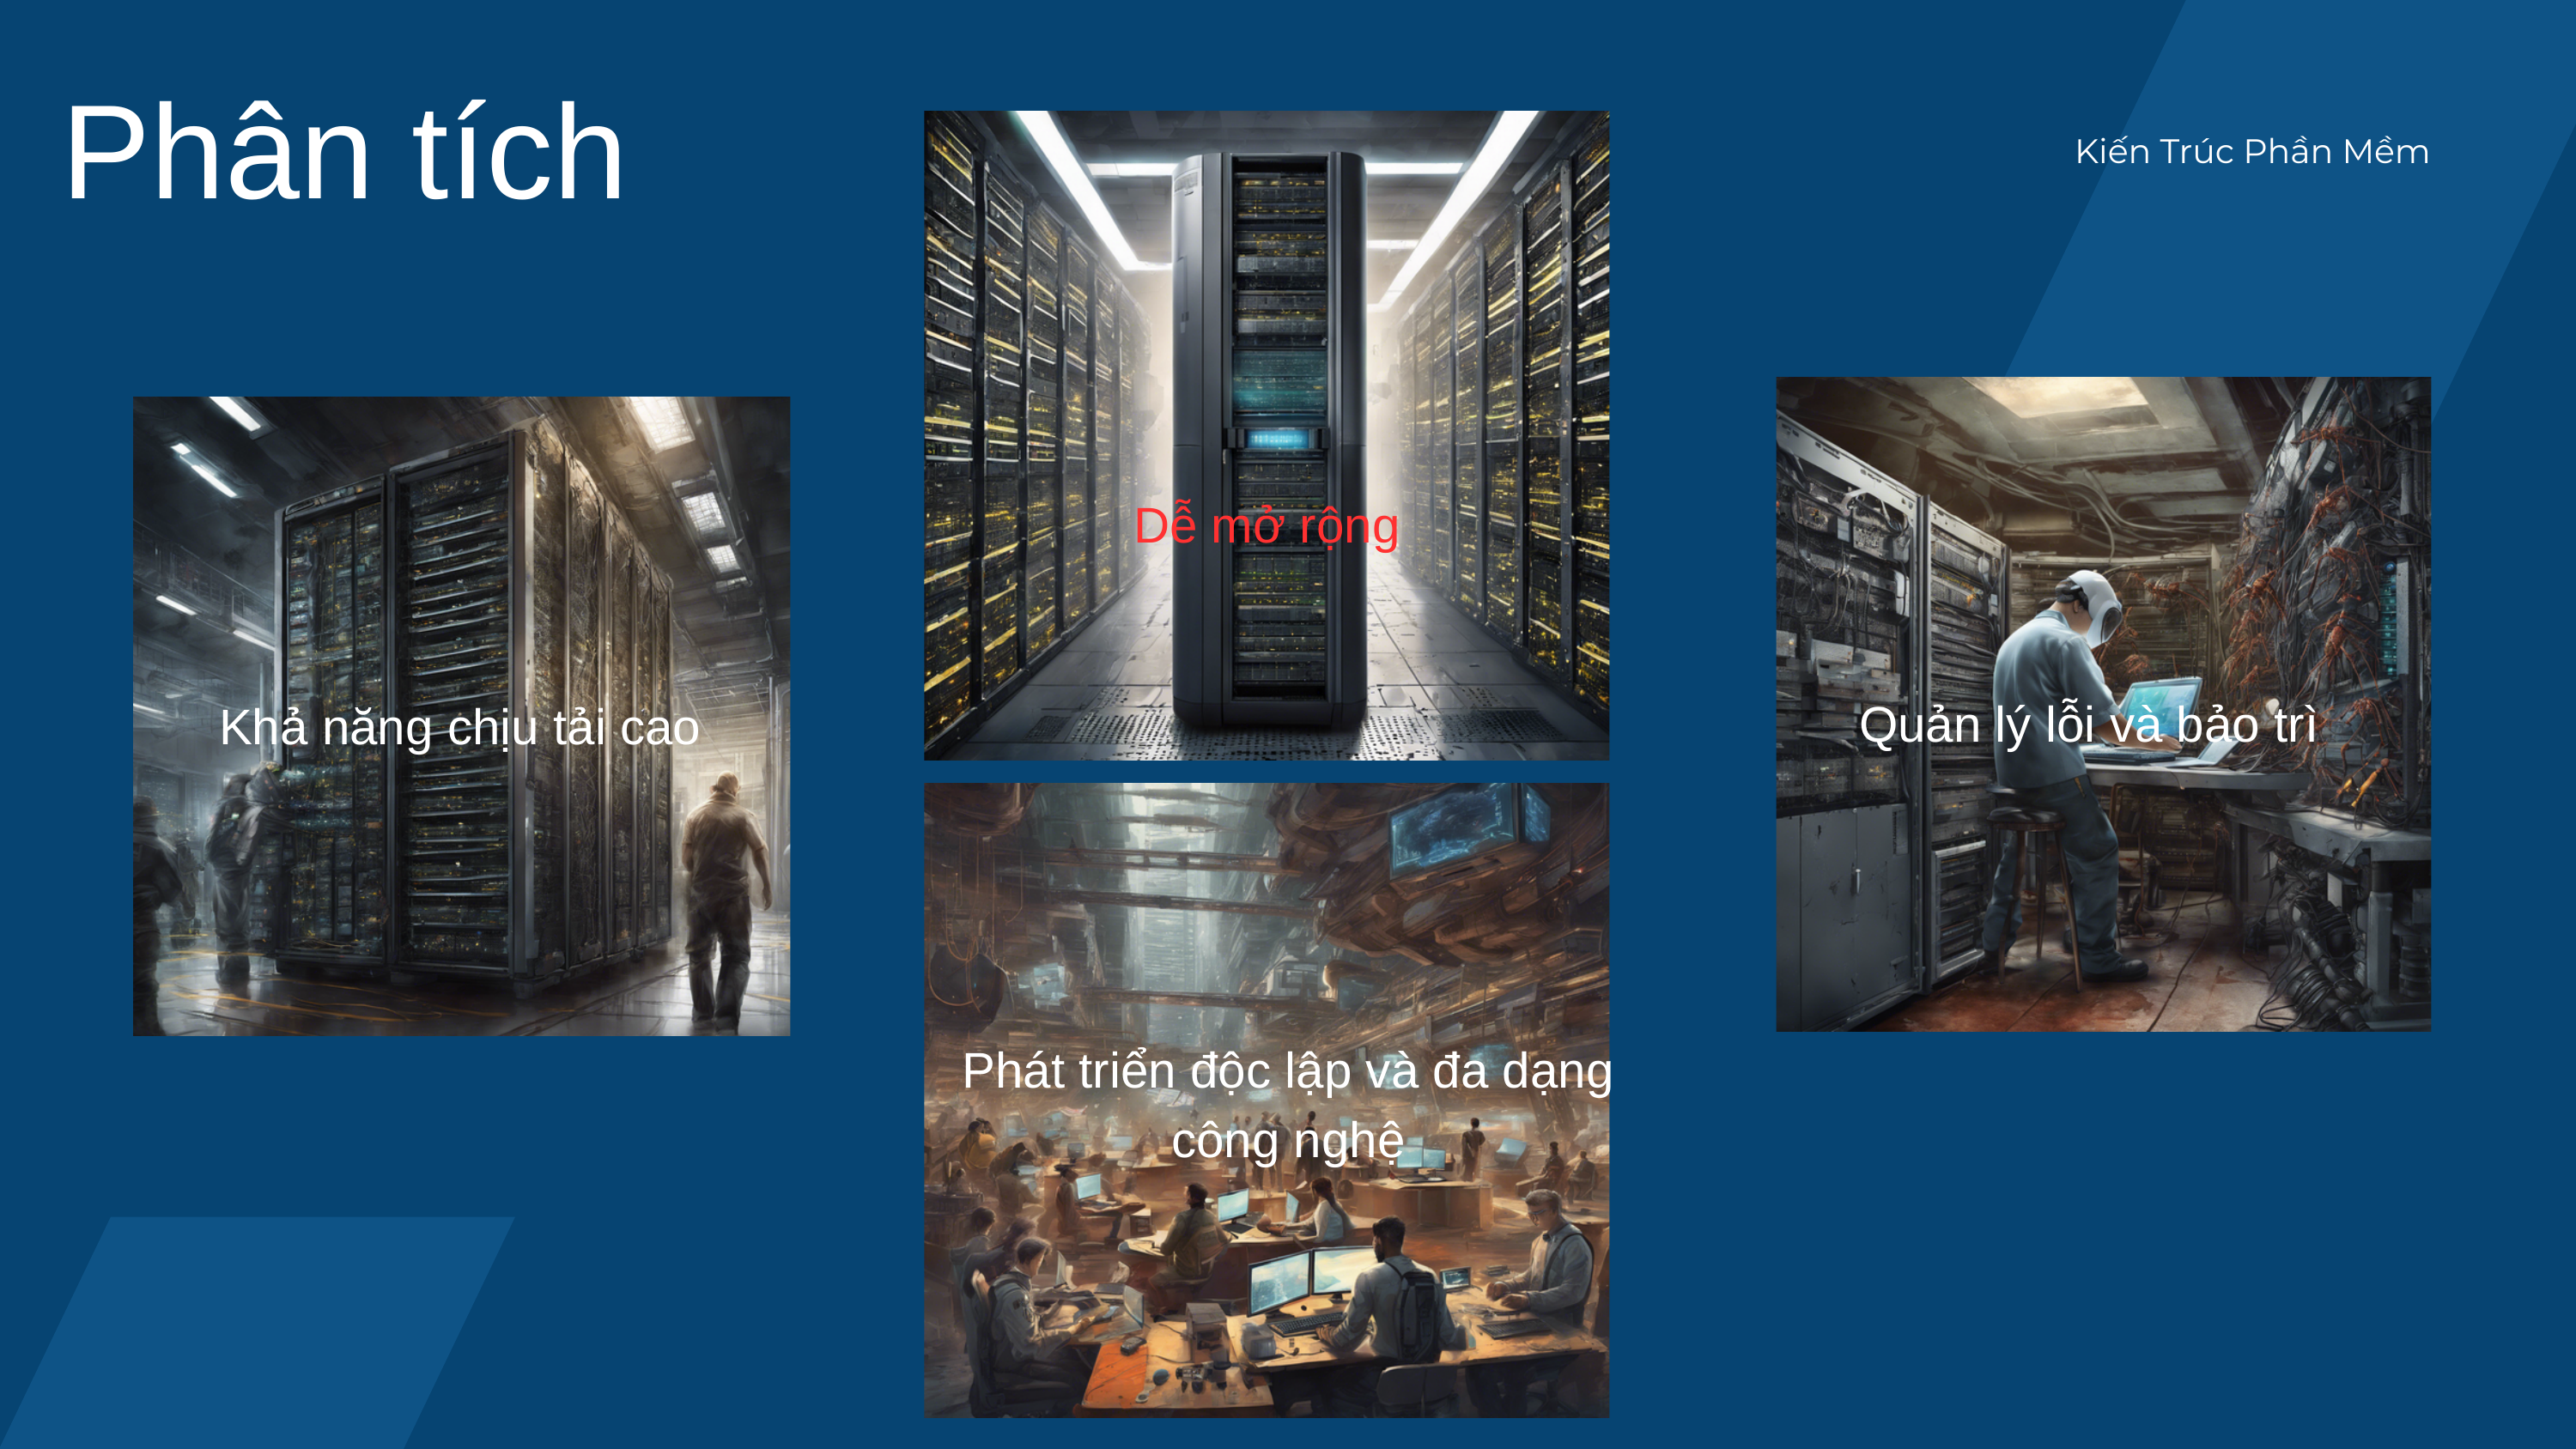

Phân tích

Kiến Trúc Phần Mềm

Dễ mở rộng

Quản lý lỗi và bảo trì

Khả năng chịu tải cao

Phát triển độc lập và đa dạng công nghệ